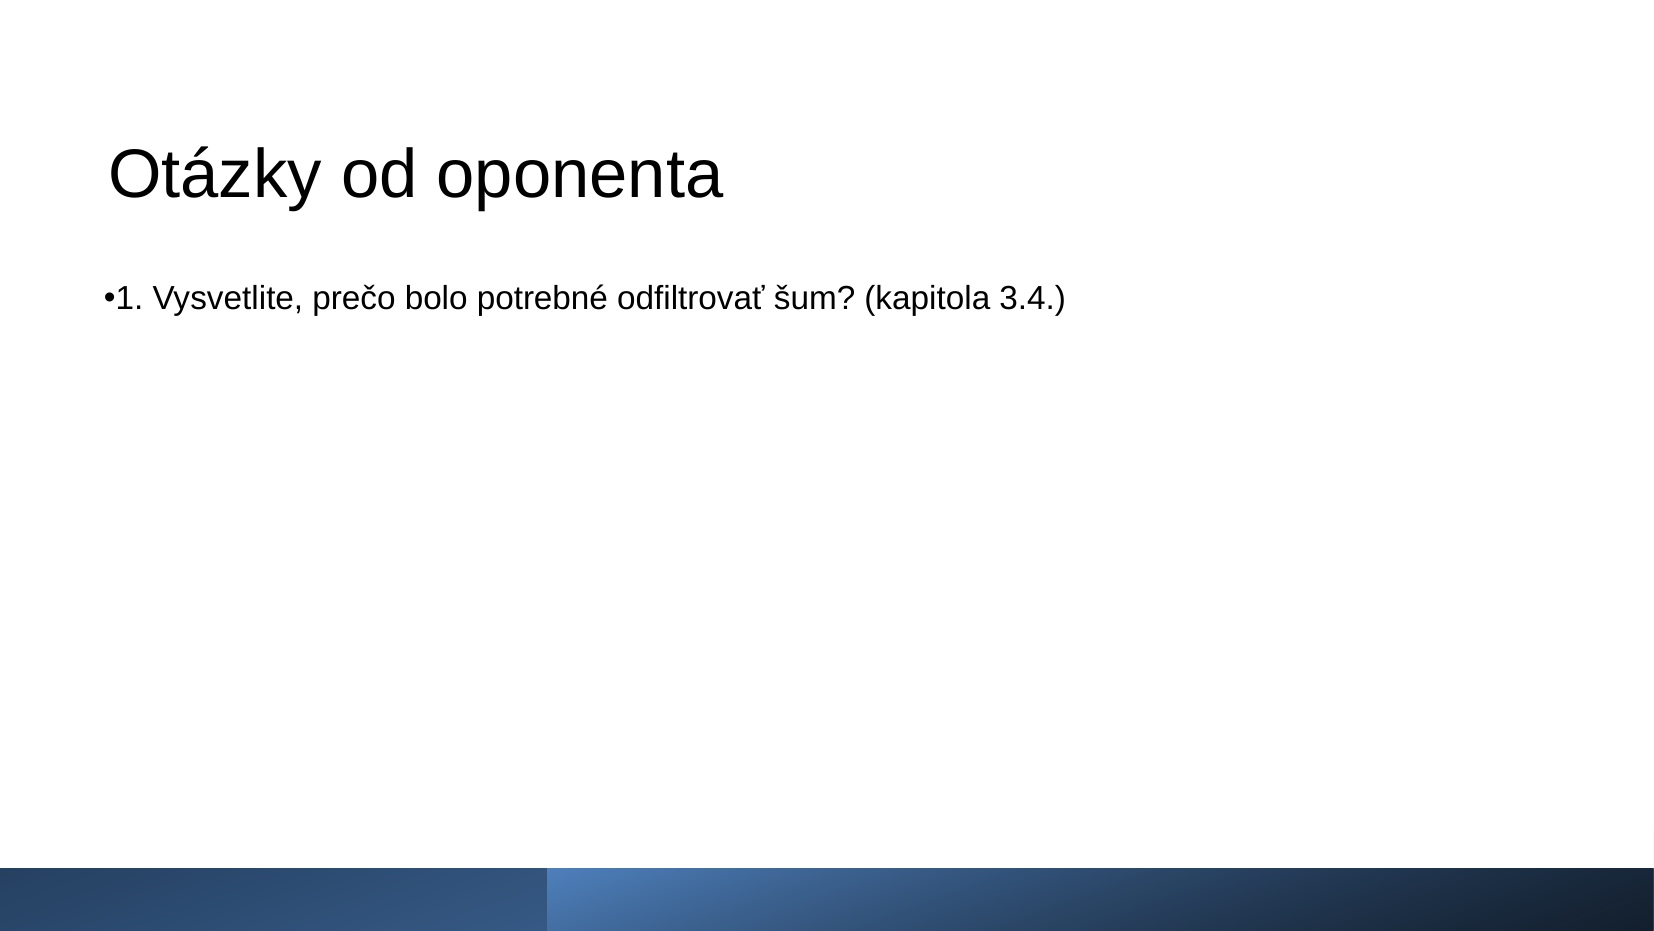

# Otázky od oponenta
1. Vysvetlite, prečo bolo potrebné odfiltrovať šum? (kapitola 3.4.)